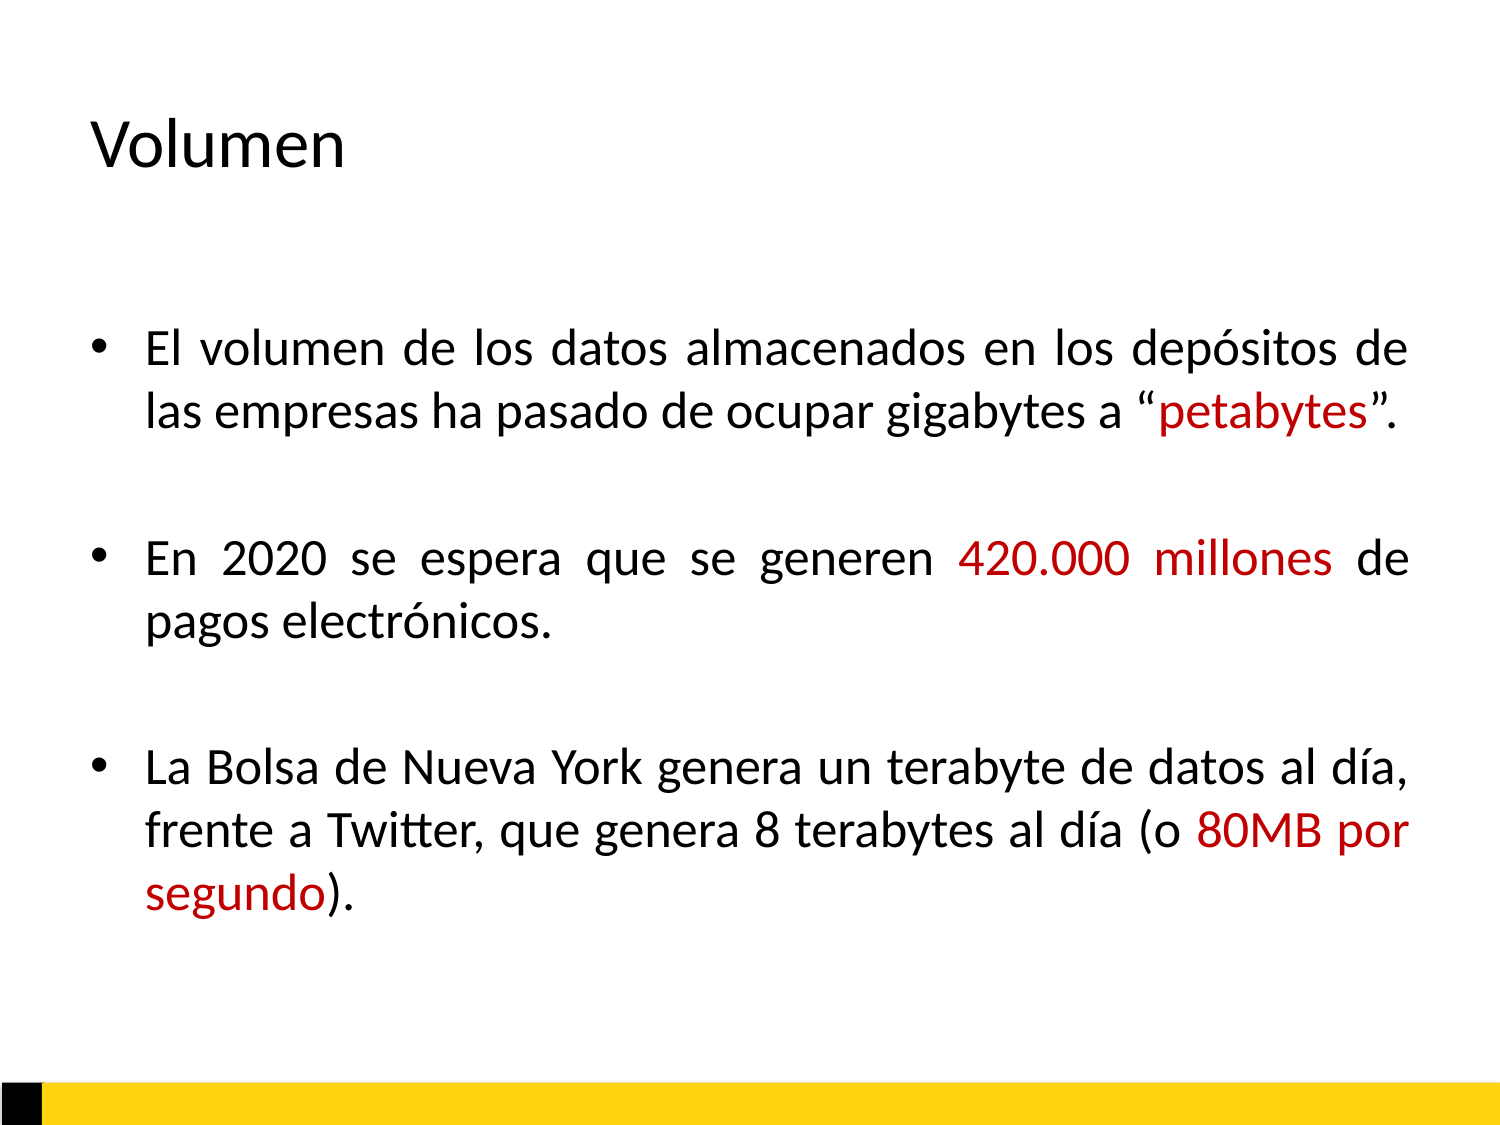

# Volumen

El volumen de los datos almacenados en los depósitos de las empresas ha pasado de ocupar gigabytes a “petabytes”.

En 2020 se espera que se generen 420.000 millones de pagos electrónicos.

La Bolsa de Nueva York genera un terabyte de datos al día, frente a Twitter, que genera 8 terabytes al día (o 80MB por segundo).